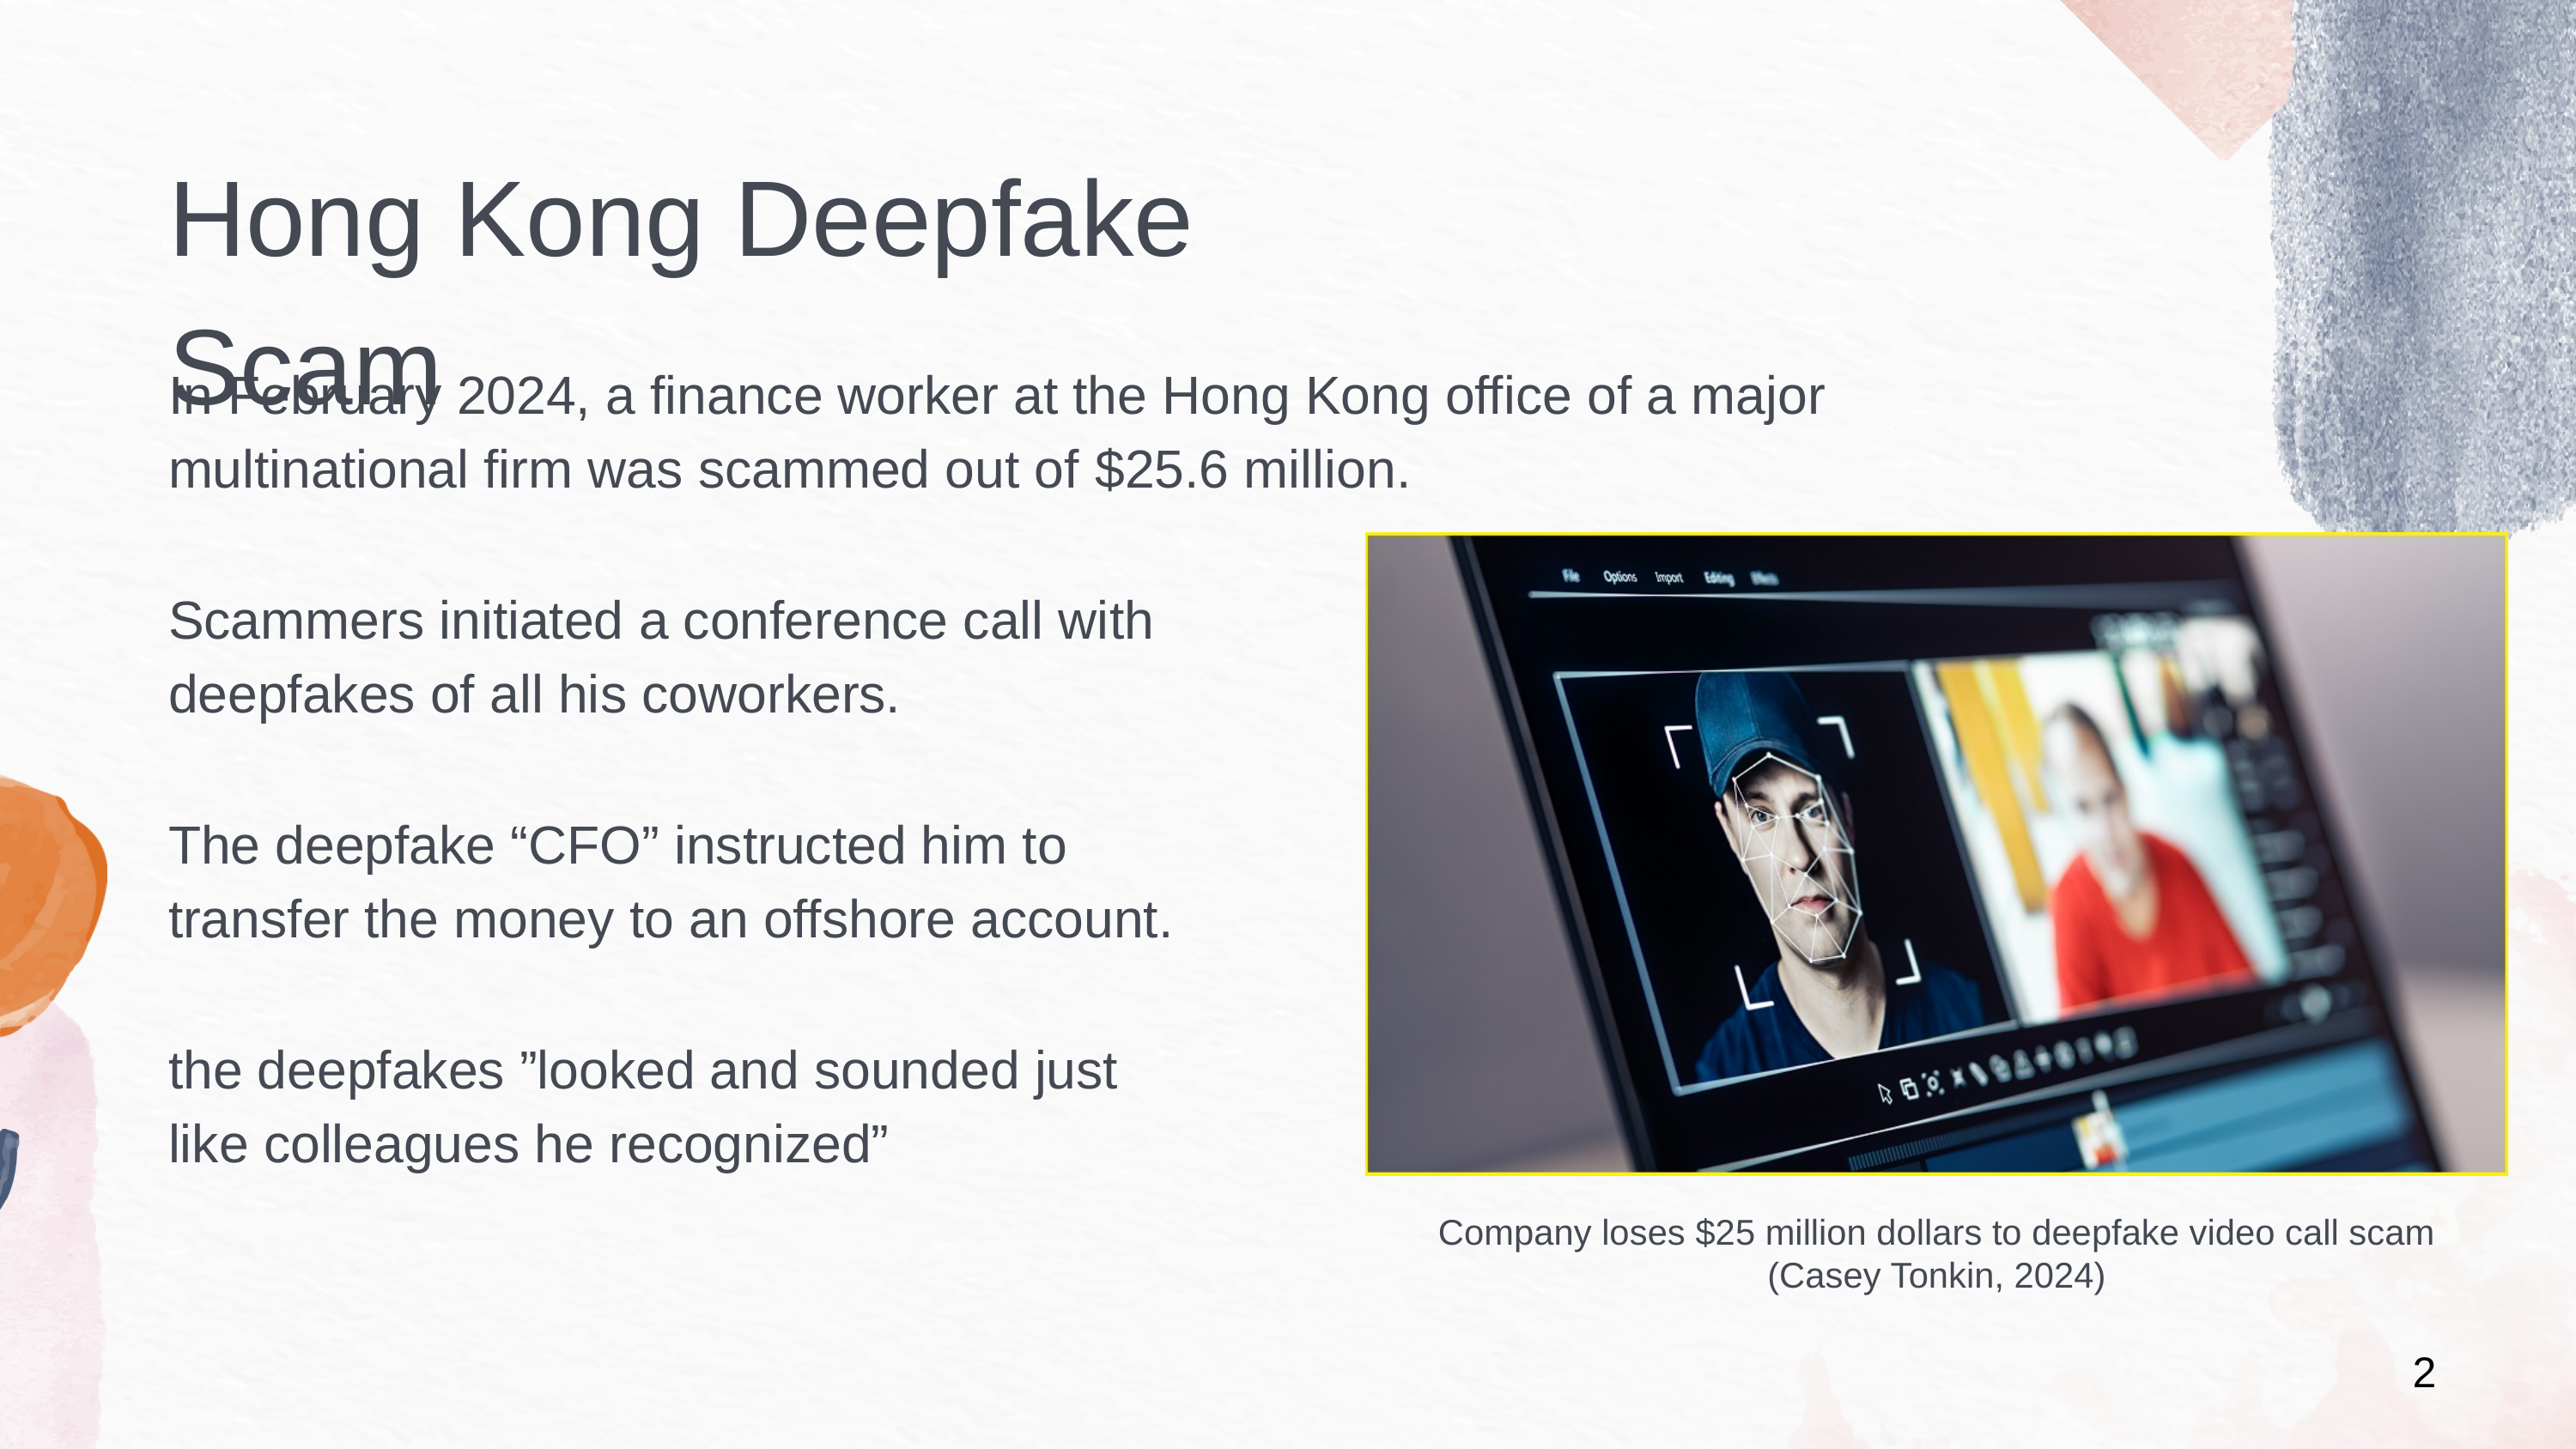

Hong Kong Deepfake Scam
In February 2024, a finance worker at the Hong Kong office of a major multinational firm was scammed out of $25.6 million.

Scammers initiated a conference call with deepfakes of all his coworkers.

The deepfake “CFO” instructed him to transfer the money to an offshore account.

the deepfakes ”looked and sounded just like colleagues he recognized”

Company loses $25 million dollars to deepfake video call scam (Casey Tonkin, 2024)
2